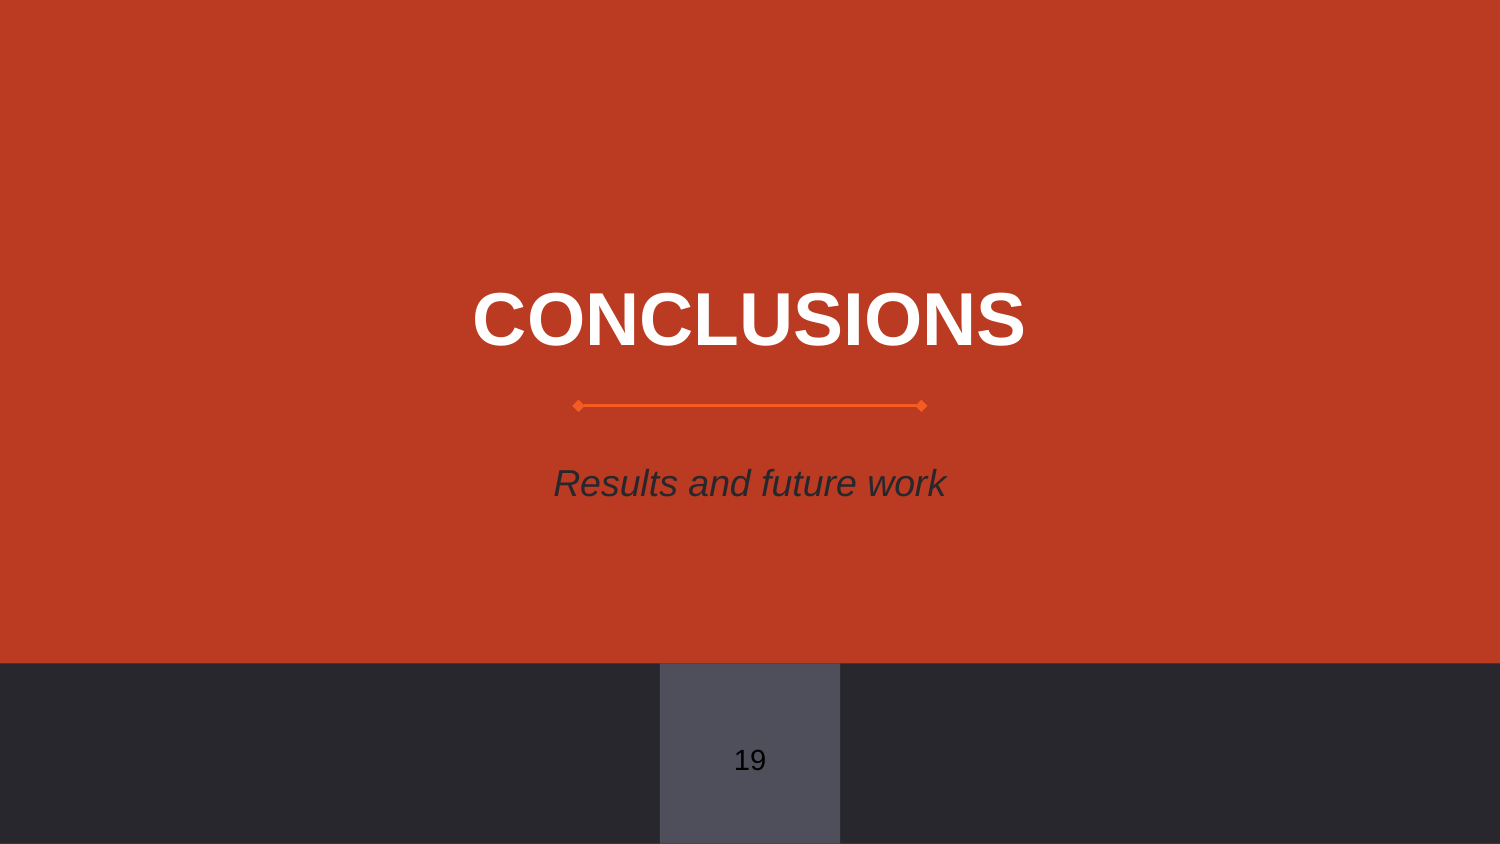

# CONCLUSIONS
Results and future work
19